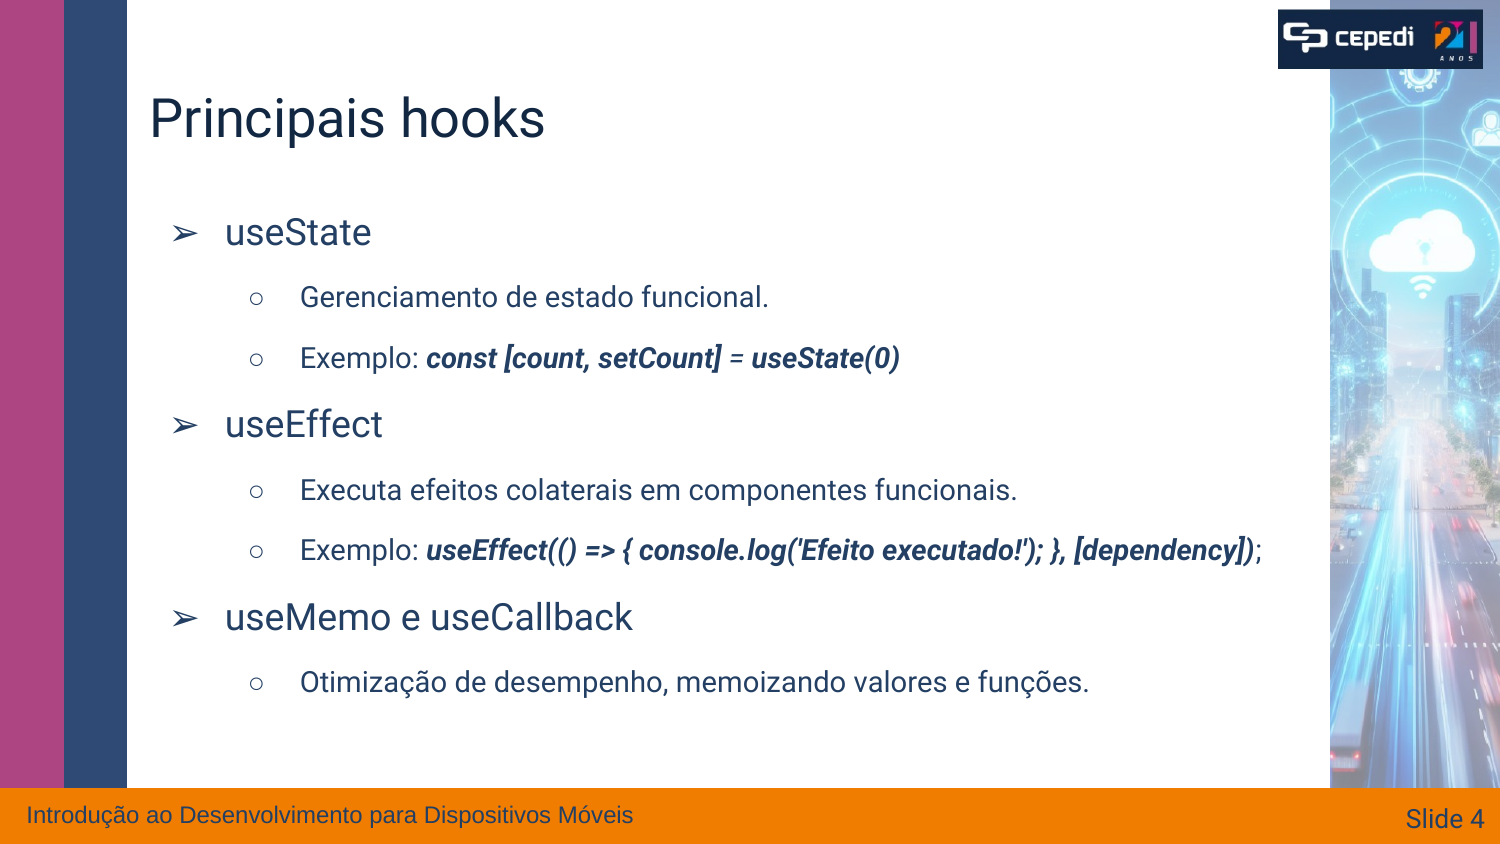

# Principais hooks
useState
Gerenciamento de estado funcional.
Exemplo: const [count, setCount] = useState(0)
useEffect
Executa efeitos colaterais em componentes funcionais.
Exemplo: useEffect(() => { console.log('Efeito executado!'); }, [dependency]);
useMemo e useCallback
Otimização de desempenho, memoizando valores e funções.
Introdução ao Desenvolvimento para Dispositivos Móveis
Slide 4